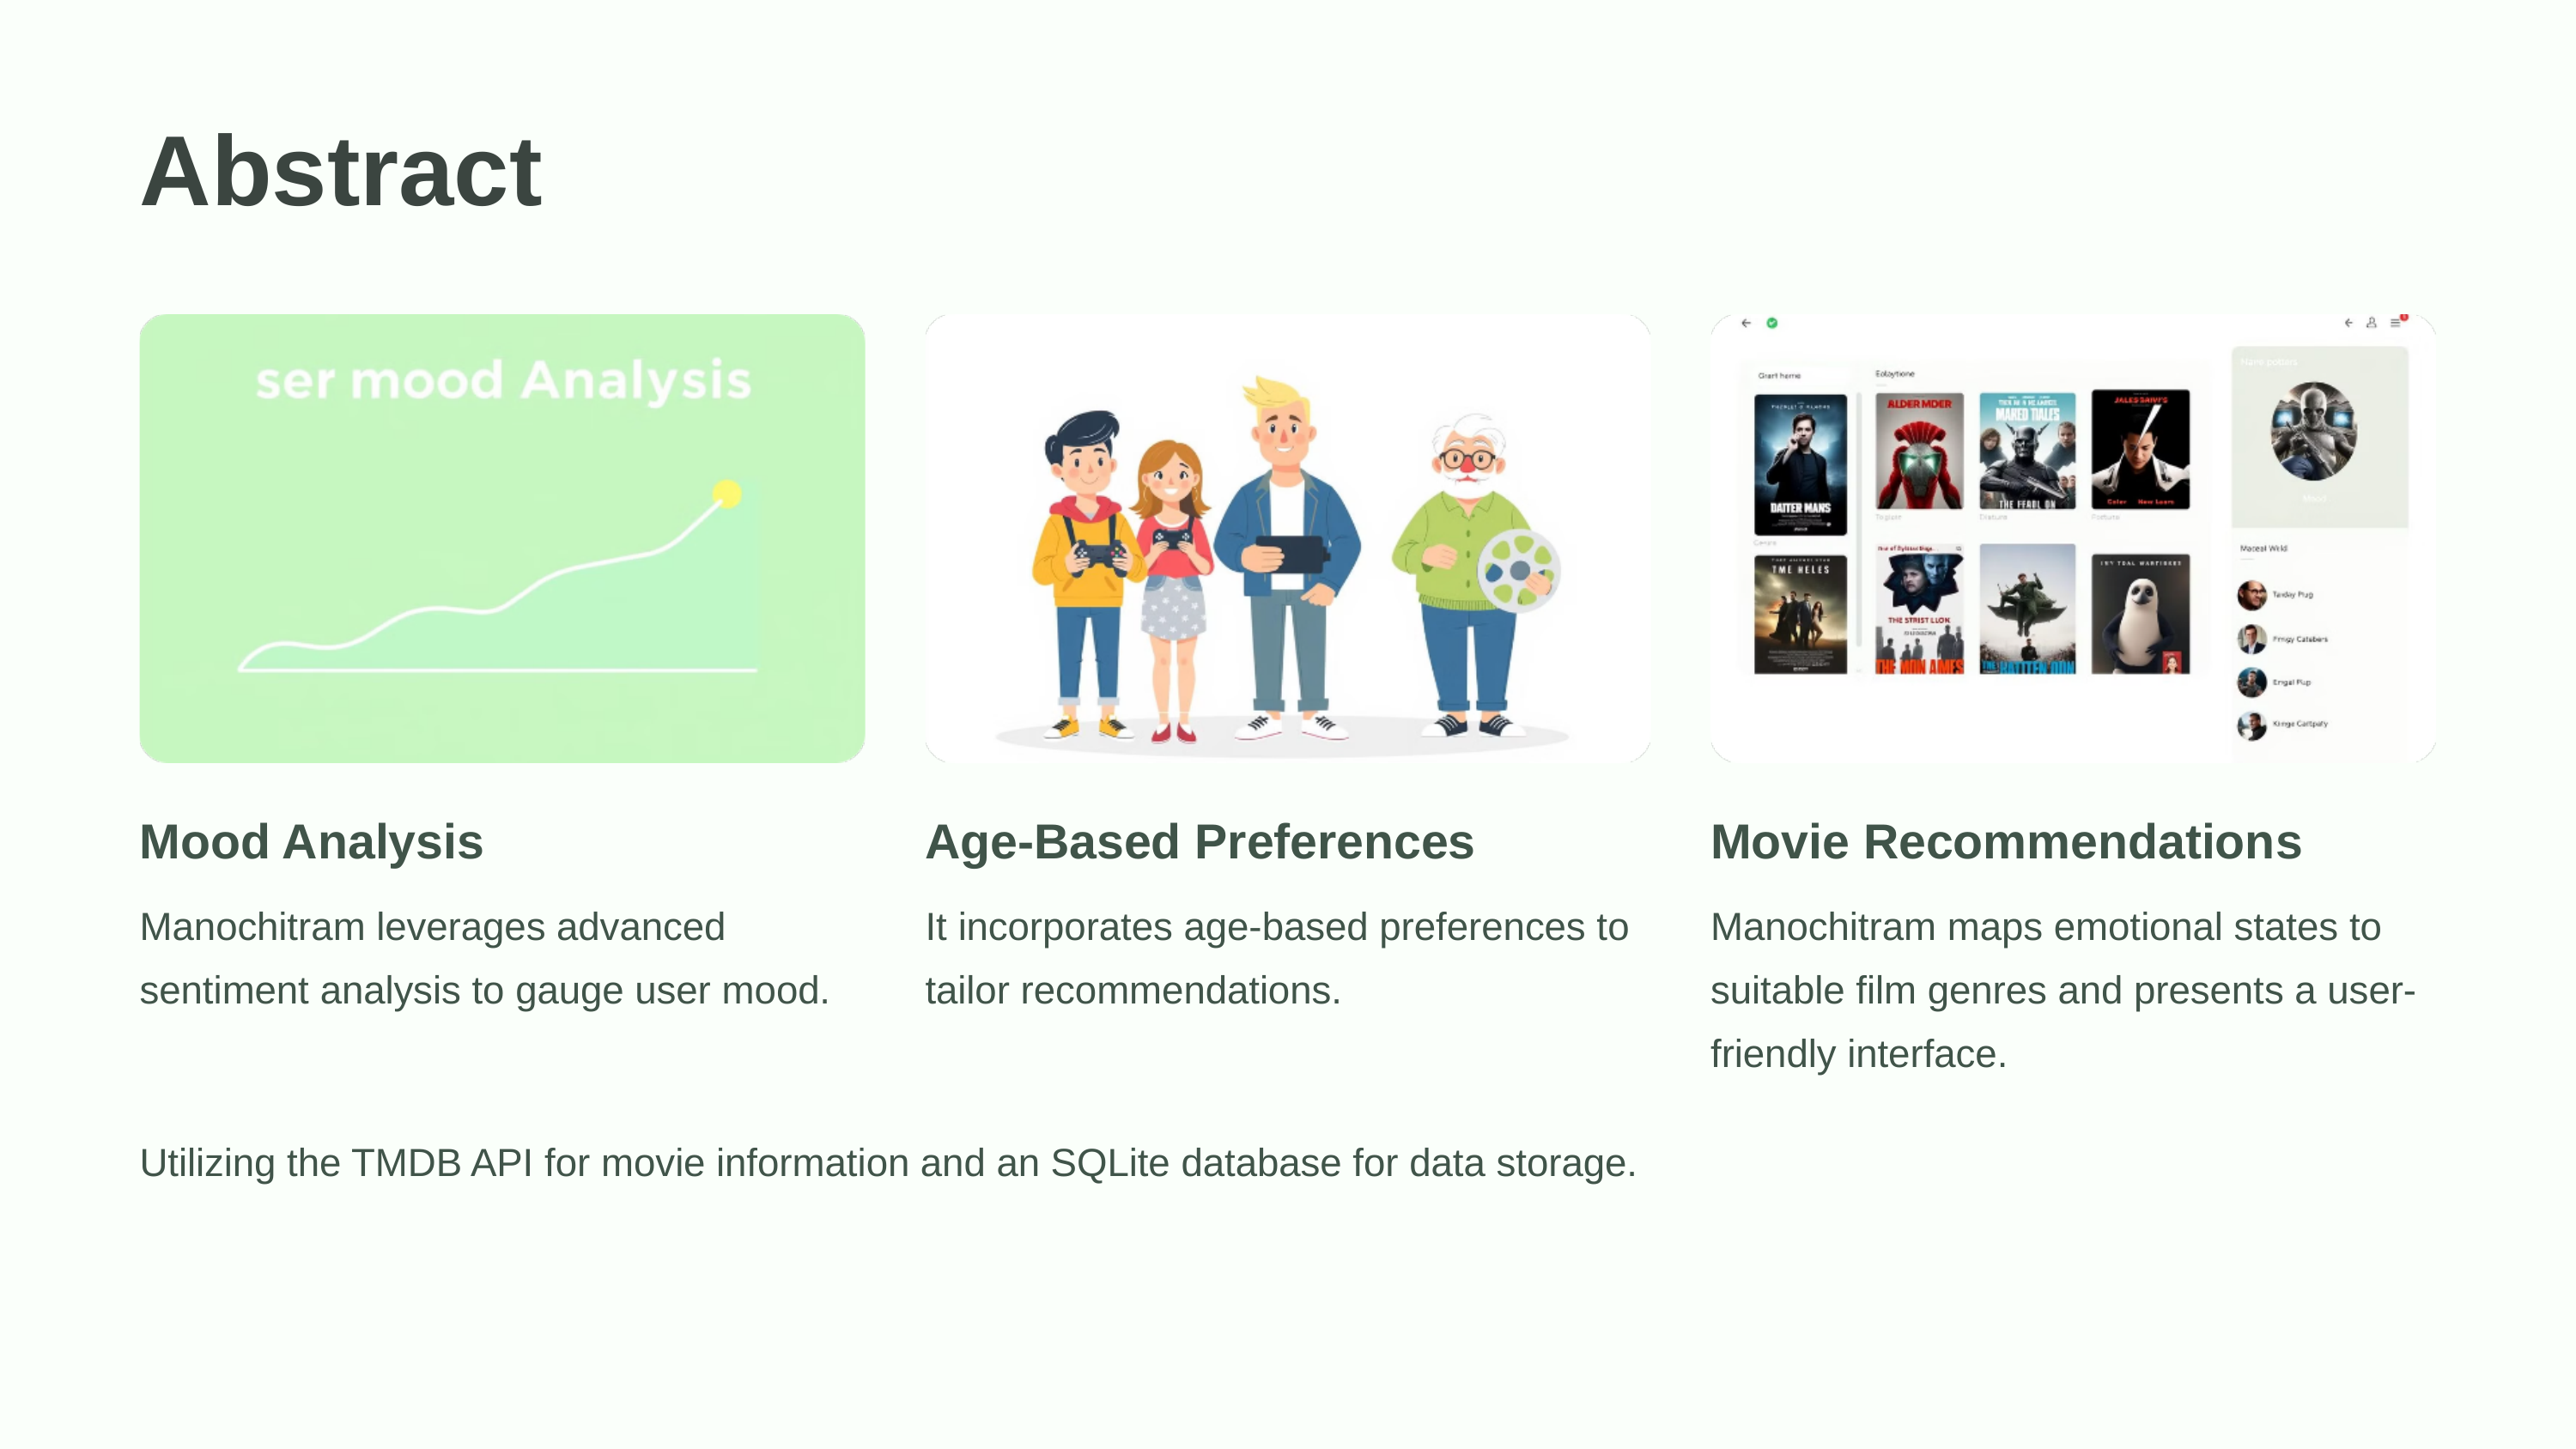

Abstract

Mood Analysis
Movie Recommendations
Age-Based Preferences
Manochitram leverages advanced sentiment analysis to gauge user mood.
Manochitram maps emotional states to suitable film genres and presents a user-friendly interface.
It incorporates age-based preferences to tailor recommendations.
Utilizing the TMDB API for movie information and an SQLite database for data storage.